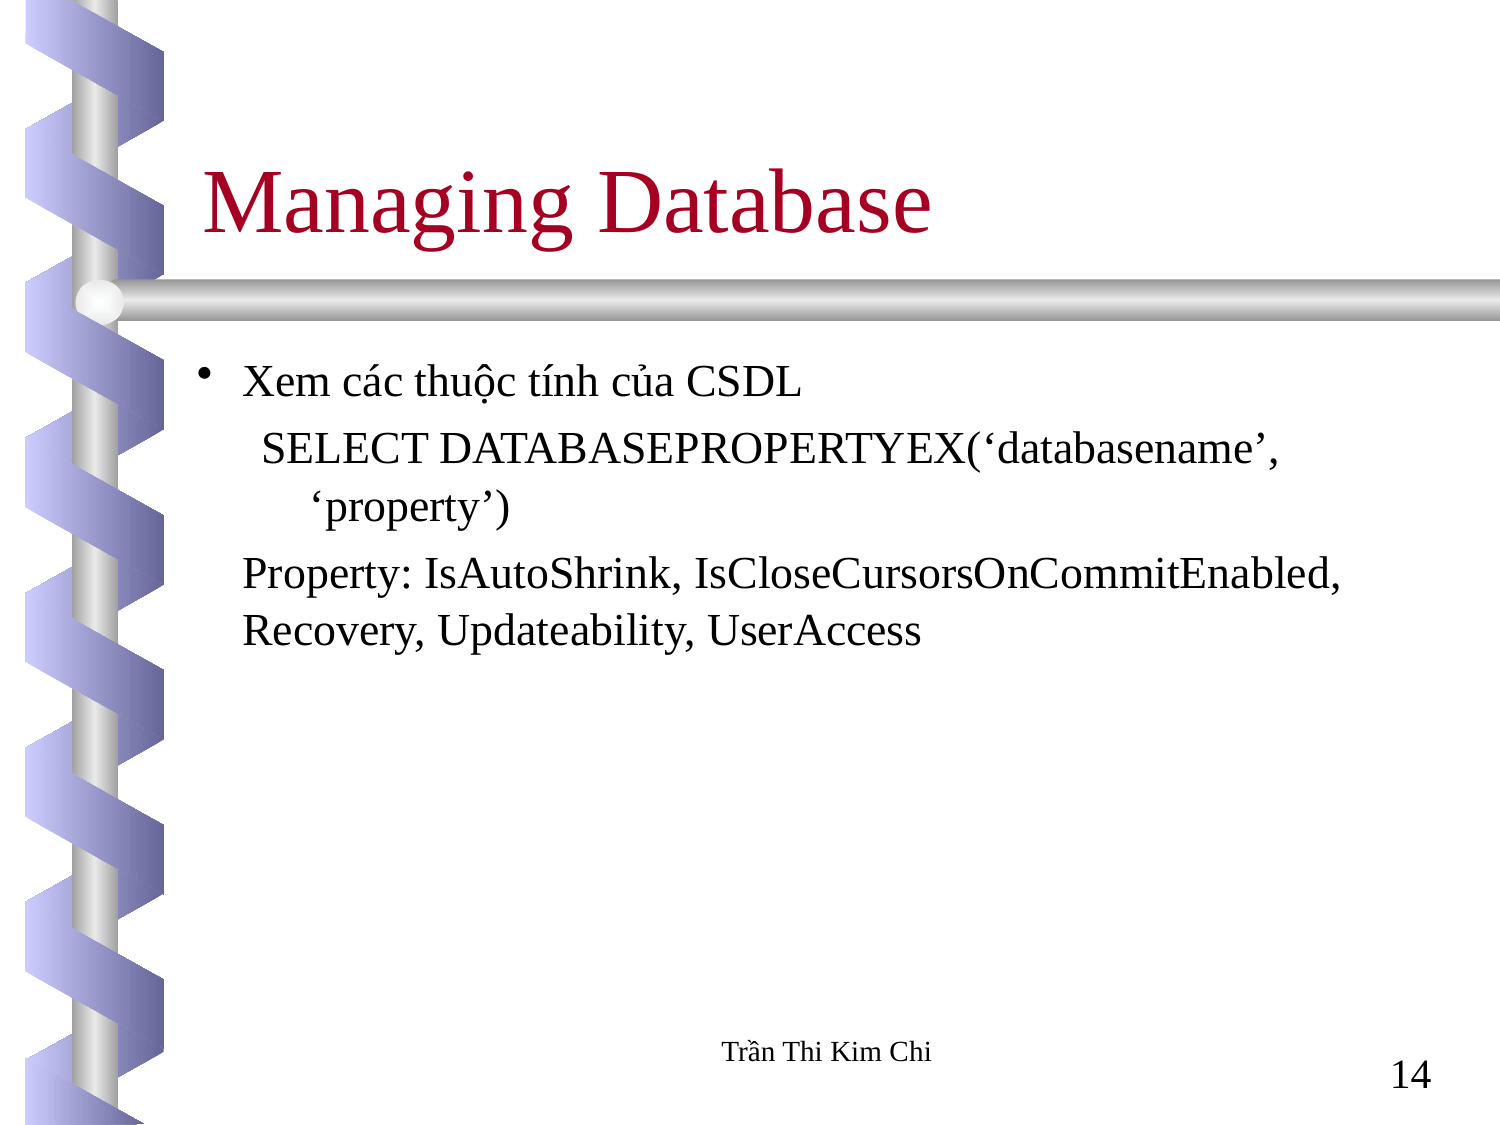

# Managing Database
Xem các thuộc tính của CSDL
SELECT DATABASEPROPERTYEX(‘databasename’, ‘property’)
	Property: IsAutoShrink, IsCloseCursorsOnCommitEnabled, Recovery, Updateability, UserAccess
Trần Thi Kim Chi